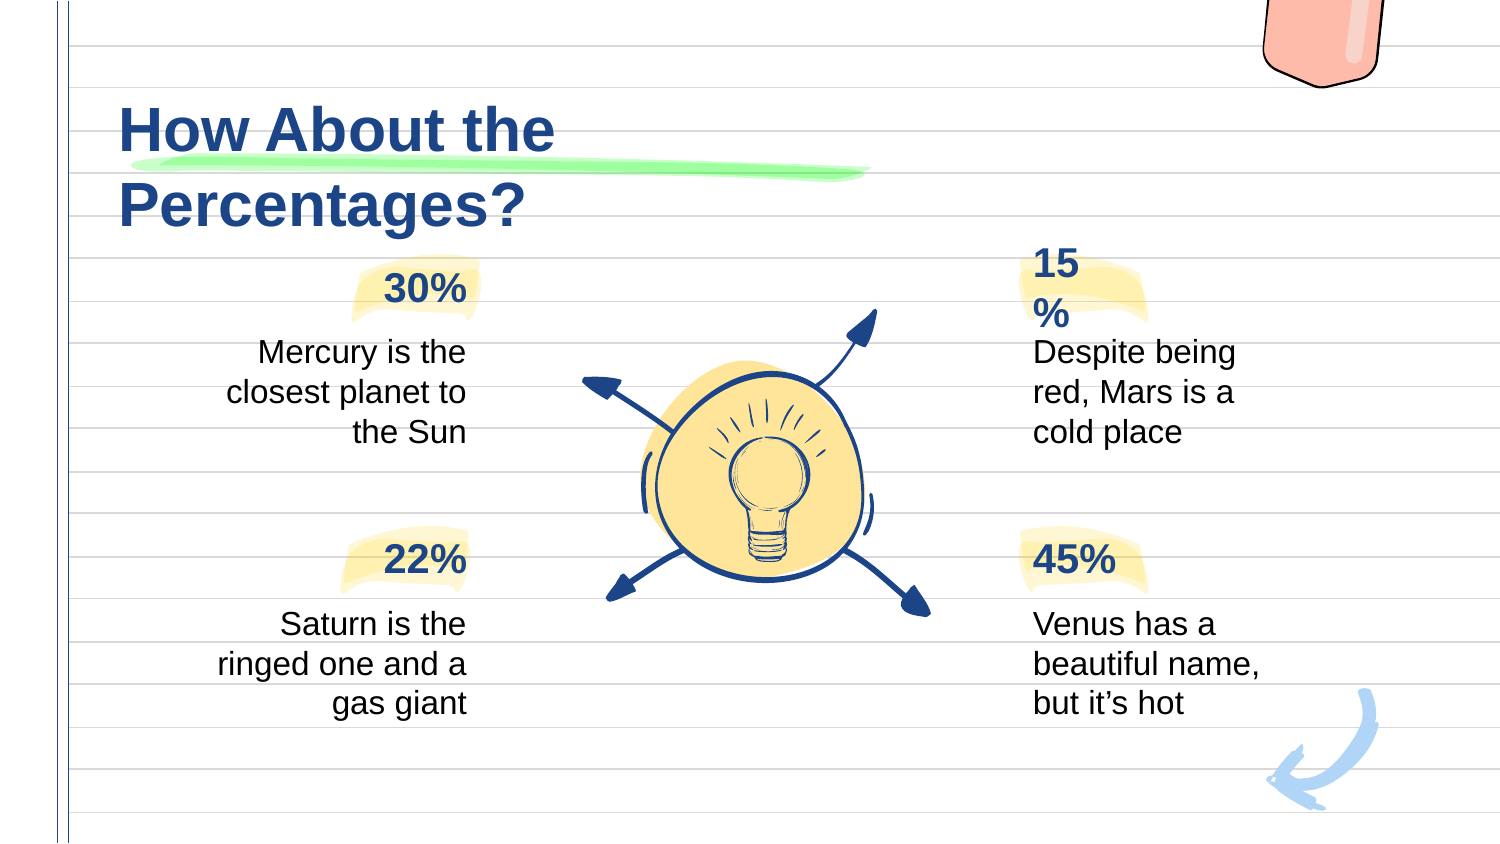

# How About the Percentages?

30%
15%
Mercury is the closest planet to the Sun
Despite being red, Mars is a cold place

22%
45%
Saturn is the ringed one and a gas giant
Venus has a beautiful name, but it’s hot